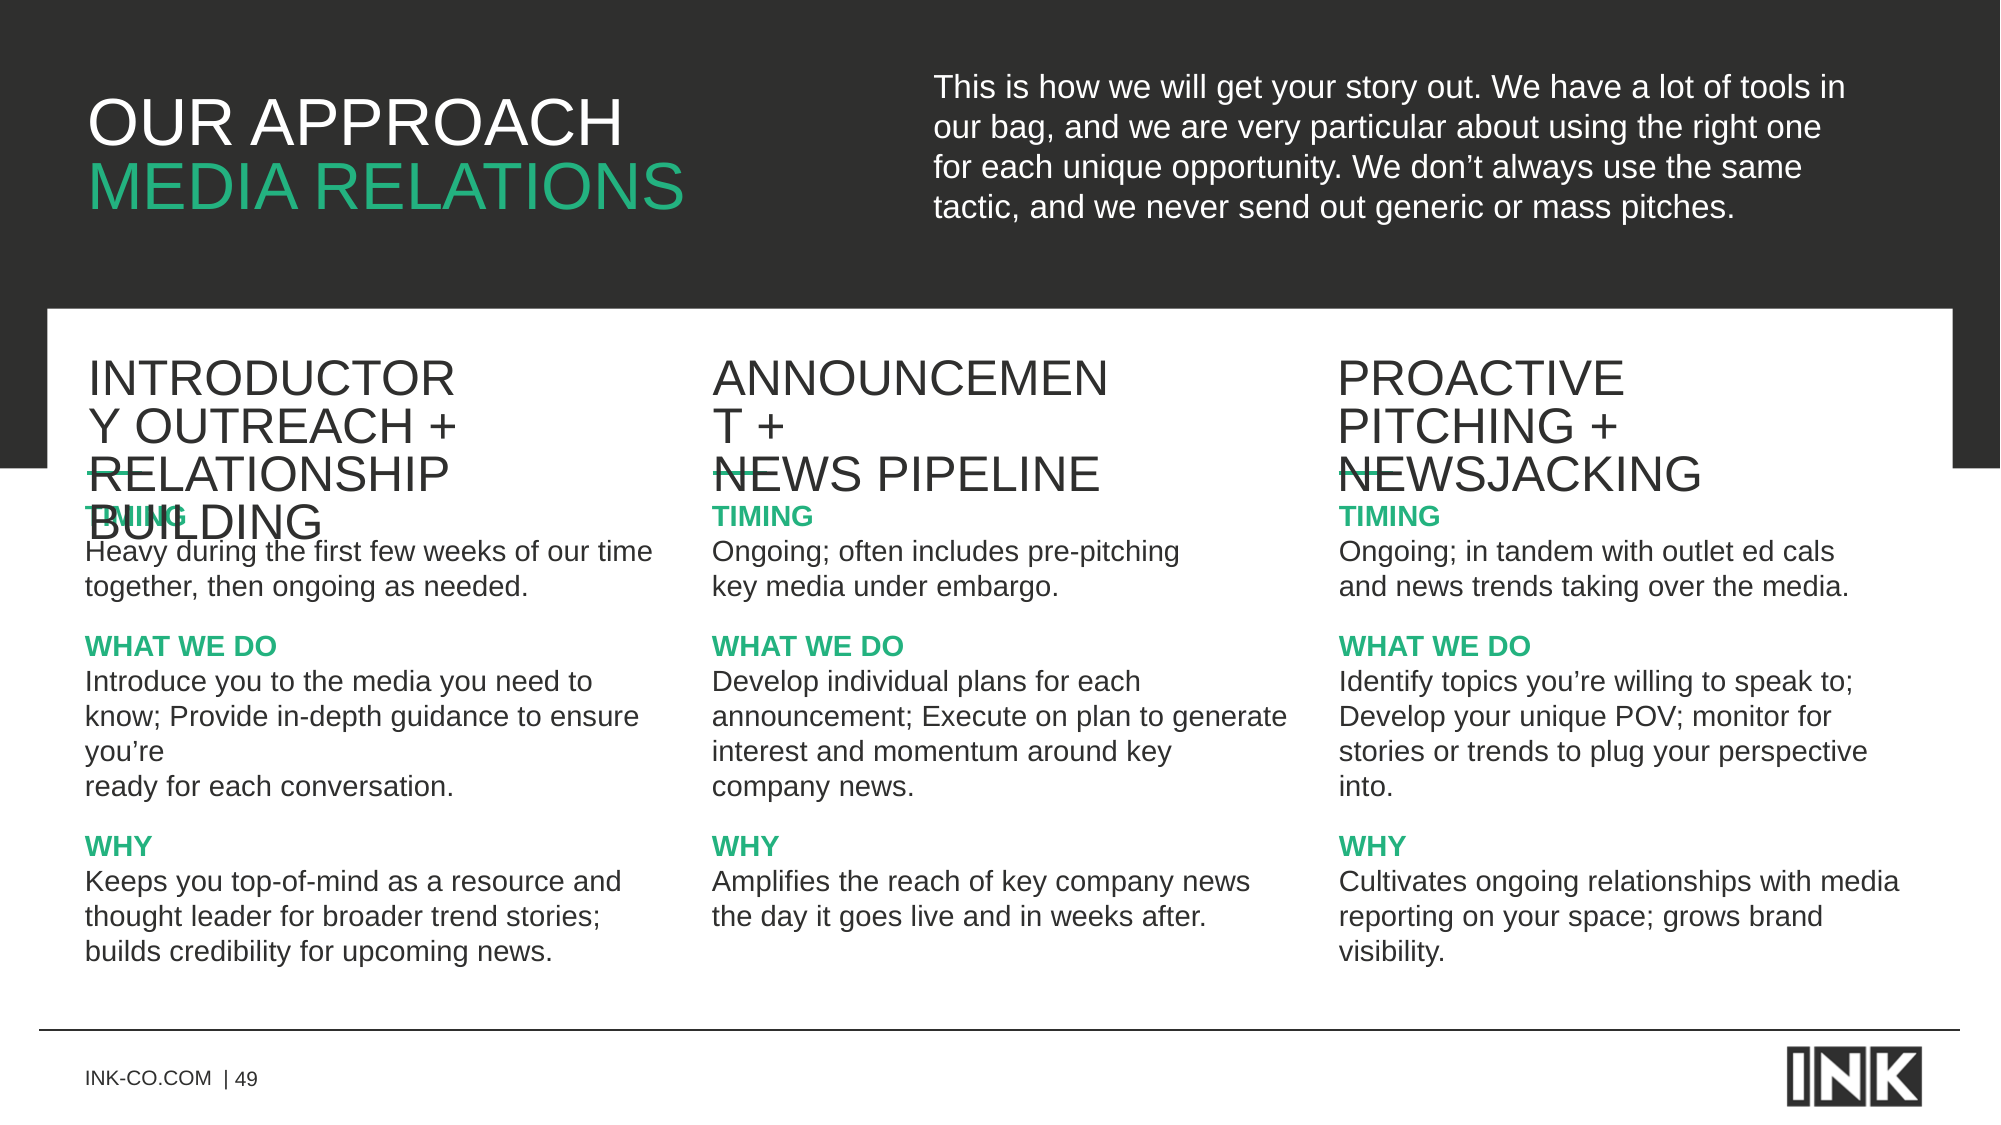

# Our approach Media Relations
This is how we will get your story out. We have a lot of tools in our bag, and we are very particular about using the right one for each unique opportunity. We don’t always use the same tactic, and we never send out generic or mass pitches.
Introductory outreach + relationship building
Announcement +
News Pipeline
Proactive Pitching + Newsjacking
TIMING
Heavy during the first few weeks of our time together, then ongoing as needed.
WHAT WE DO
Introduce you to the media you need to know; Provide in-depth guidance to ensure you’re
ready for each conversation.
WHY
Keeps you top-of-mind as a resource and thought leader for broader trend stories; builds credibility for upcoming news.
TIMING
Ongoing; often includes pre-pitching
key media under embargo.
WHAT WE DO
Develop individual plans for each announcement; Execute on plan to generate interest and momentum around key company news.
WHY
Amplifies the reach of key company news the day it goes live and in weeks after.
TIMING
Ongoing; in tandem with outlet ed cals
and news trends taking over the media.
WHAT WE DO
Identify topics you’re willing to speak to;
Develop your unique POV; monitor for
stories or trends to plug your perspective into.
WHY
Cultivates ongoing relationships with media reporting on your space; grows brand visibility.
INK-CO.COM  |
49